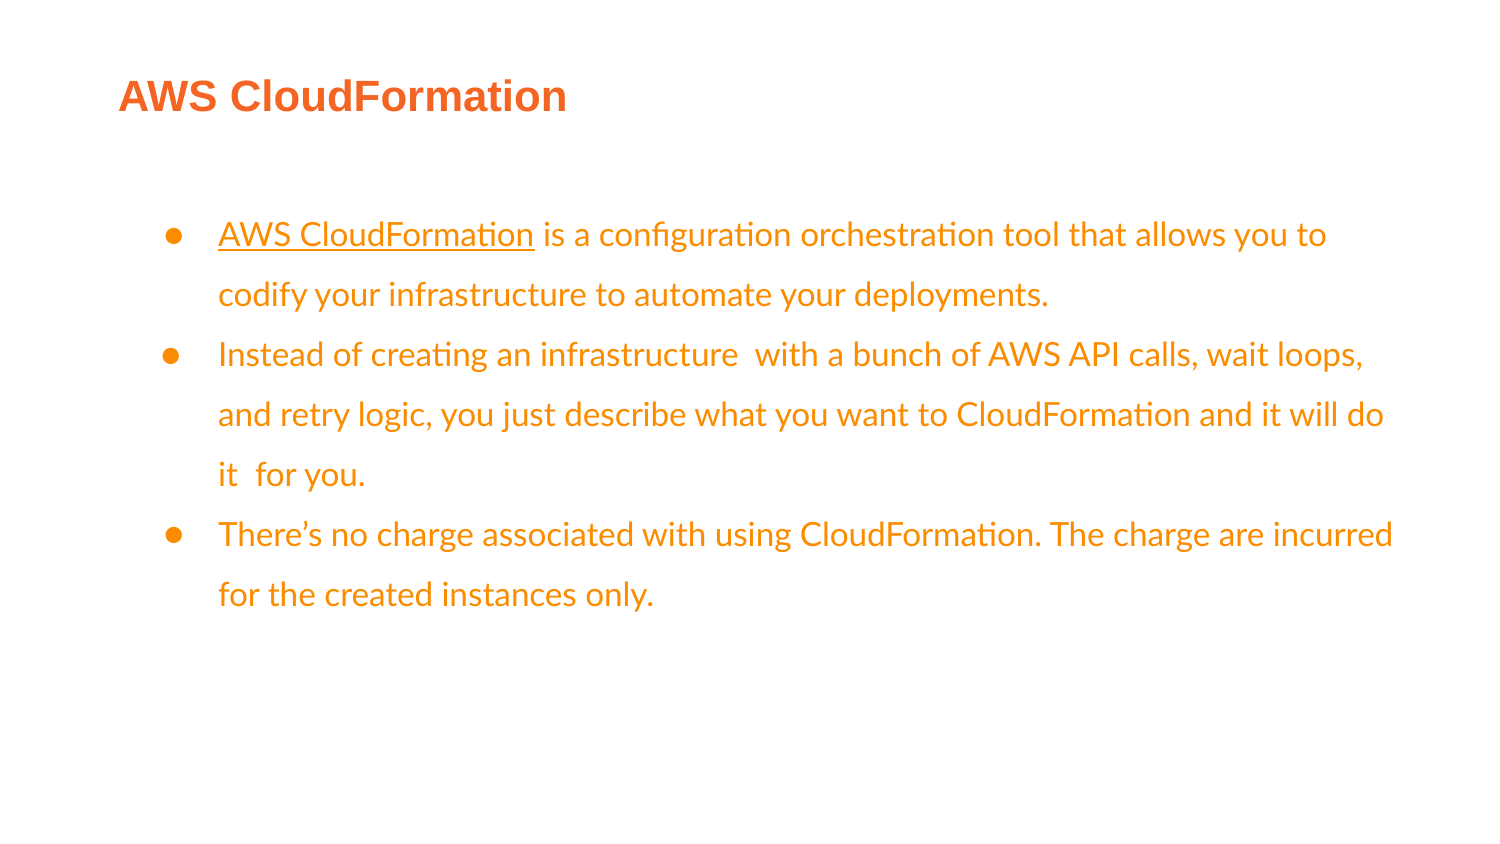

AWS CloudFormation
AWS CloudFormation is a configuration orchestration tool that allows you to codify your infrastructure to automate your deployments.
Instead of creating an infrastructure  with a bunch of AWS API calls, wait loops, and retry logic, you just describe what you want to CloudFormation and it will do it  for you.
There’s no charge associated with using CloudFormation. The charge are incurred for the created instances only.